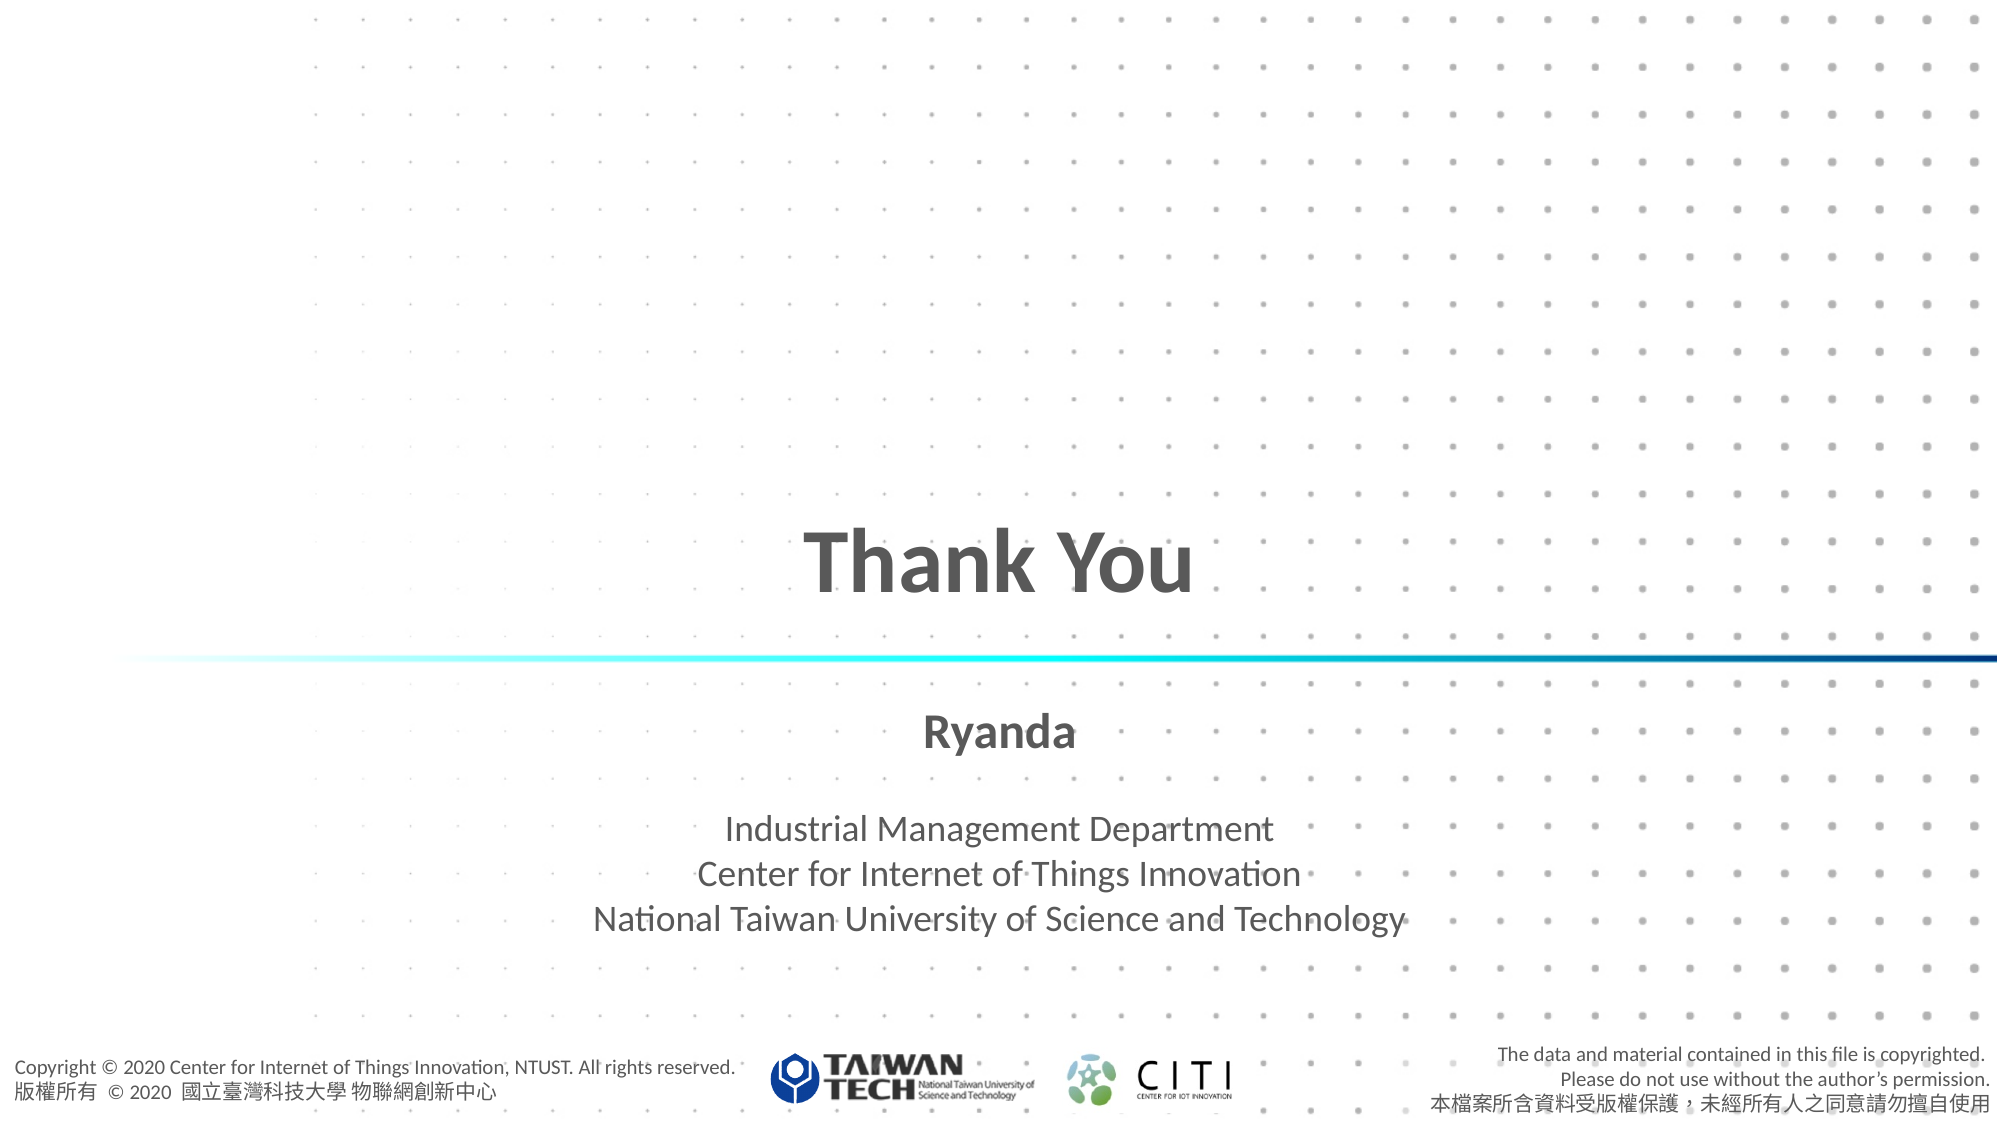

# Thank You
Ryanda

Industrial Management Department
Center for Internet of Things Innovation
National Taiwan University of Science and Technology